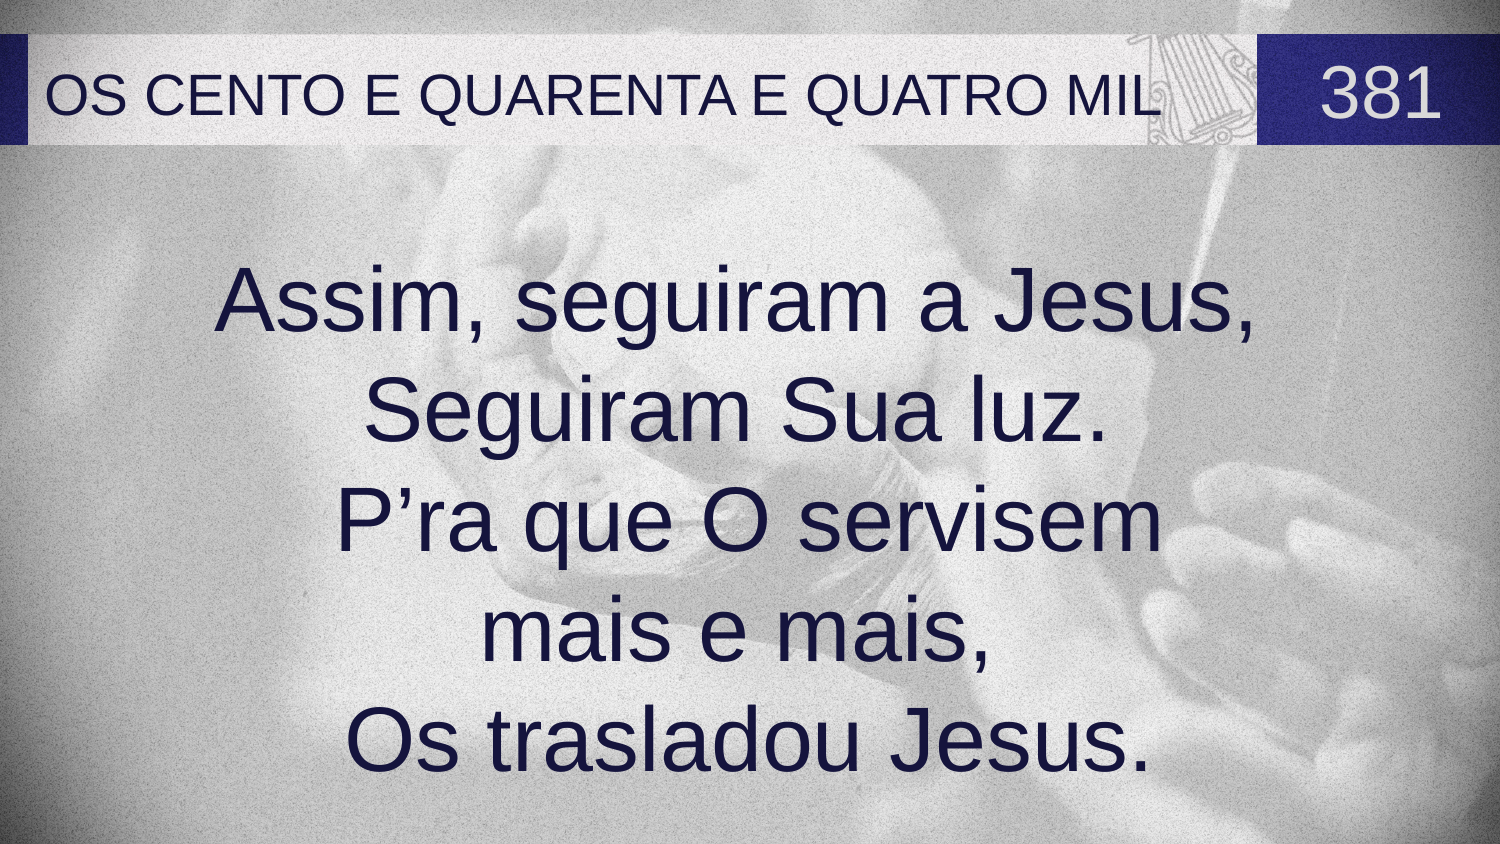

# OS CENTO E QUARENTA E QUATRO MIL
381
Assim, seguiram a Jesus,
Seguiram Sua luz.
P’ra que O servisem
mais e mais,
Os trasladou Jesus.